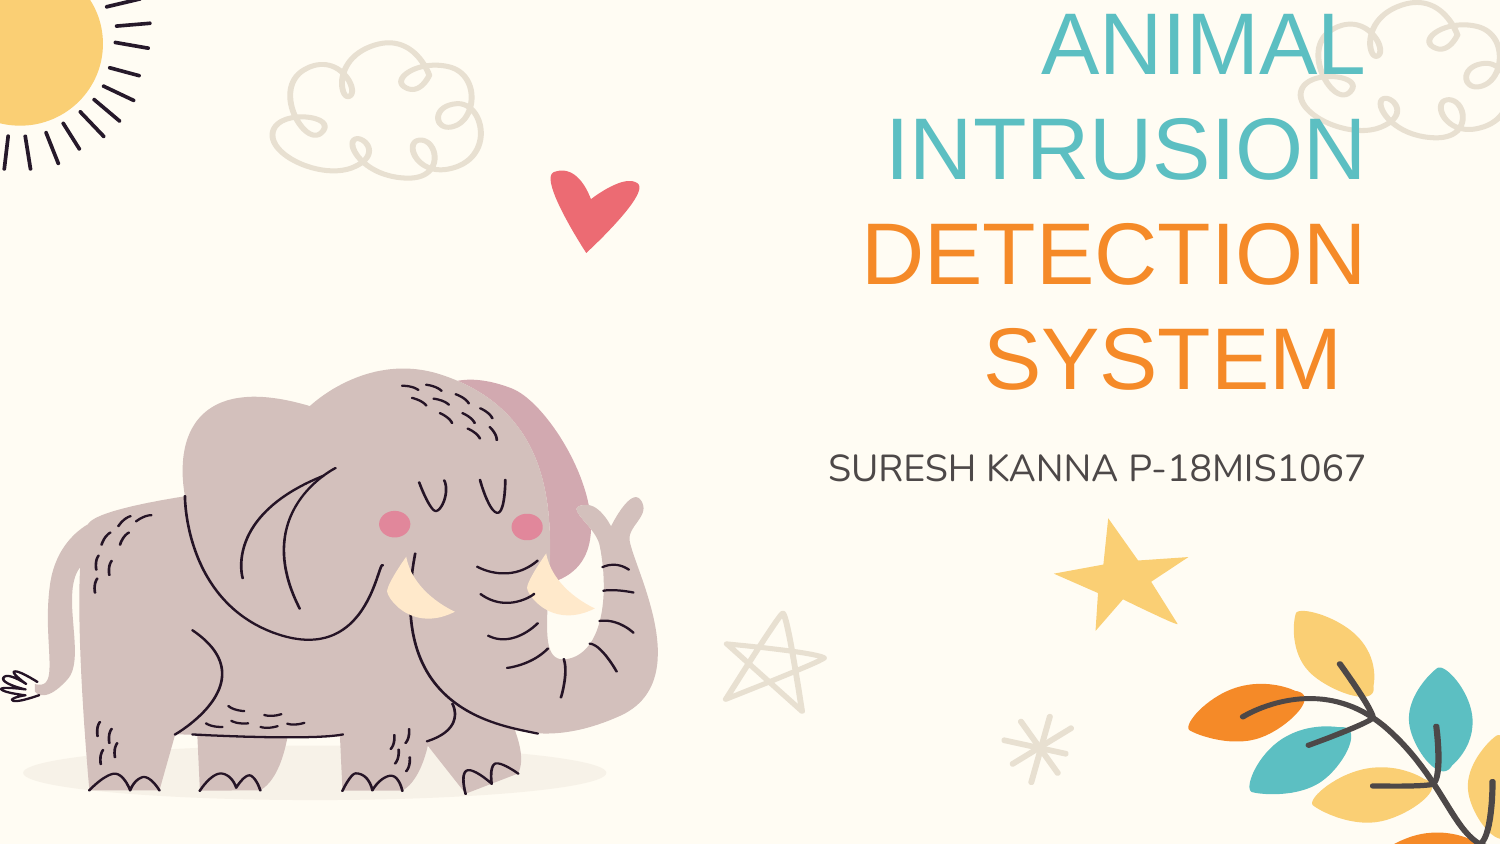

# ANIMAL
INTRUSION DETECTION SYSTEM

SURESH KANNA P-18MIS1067